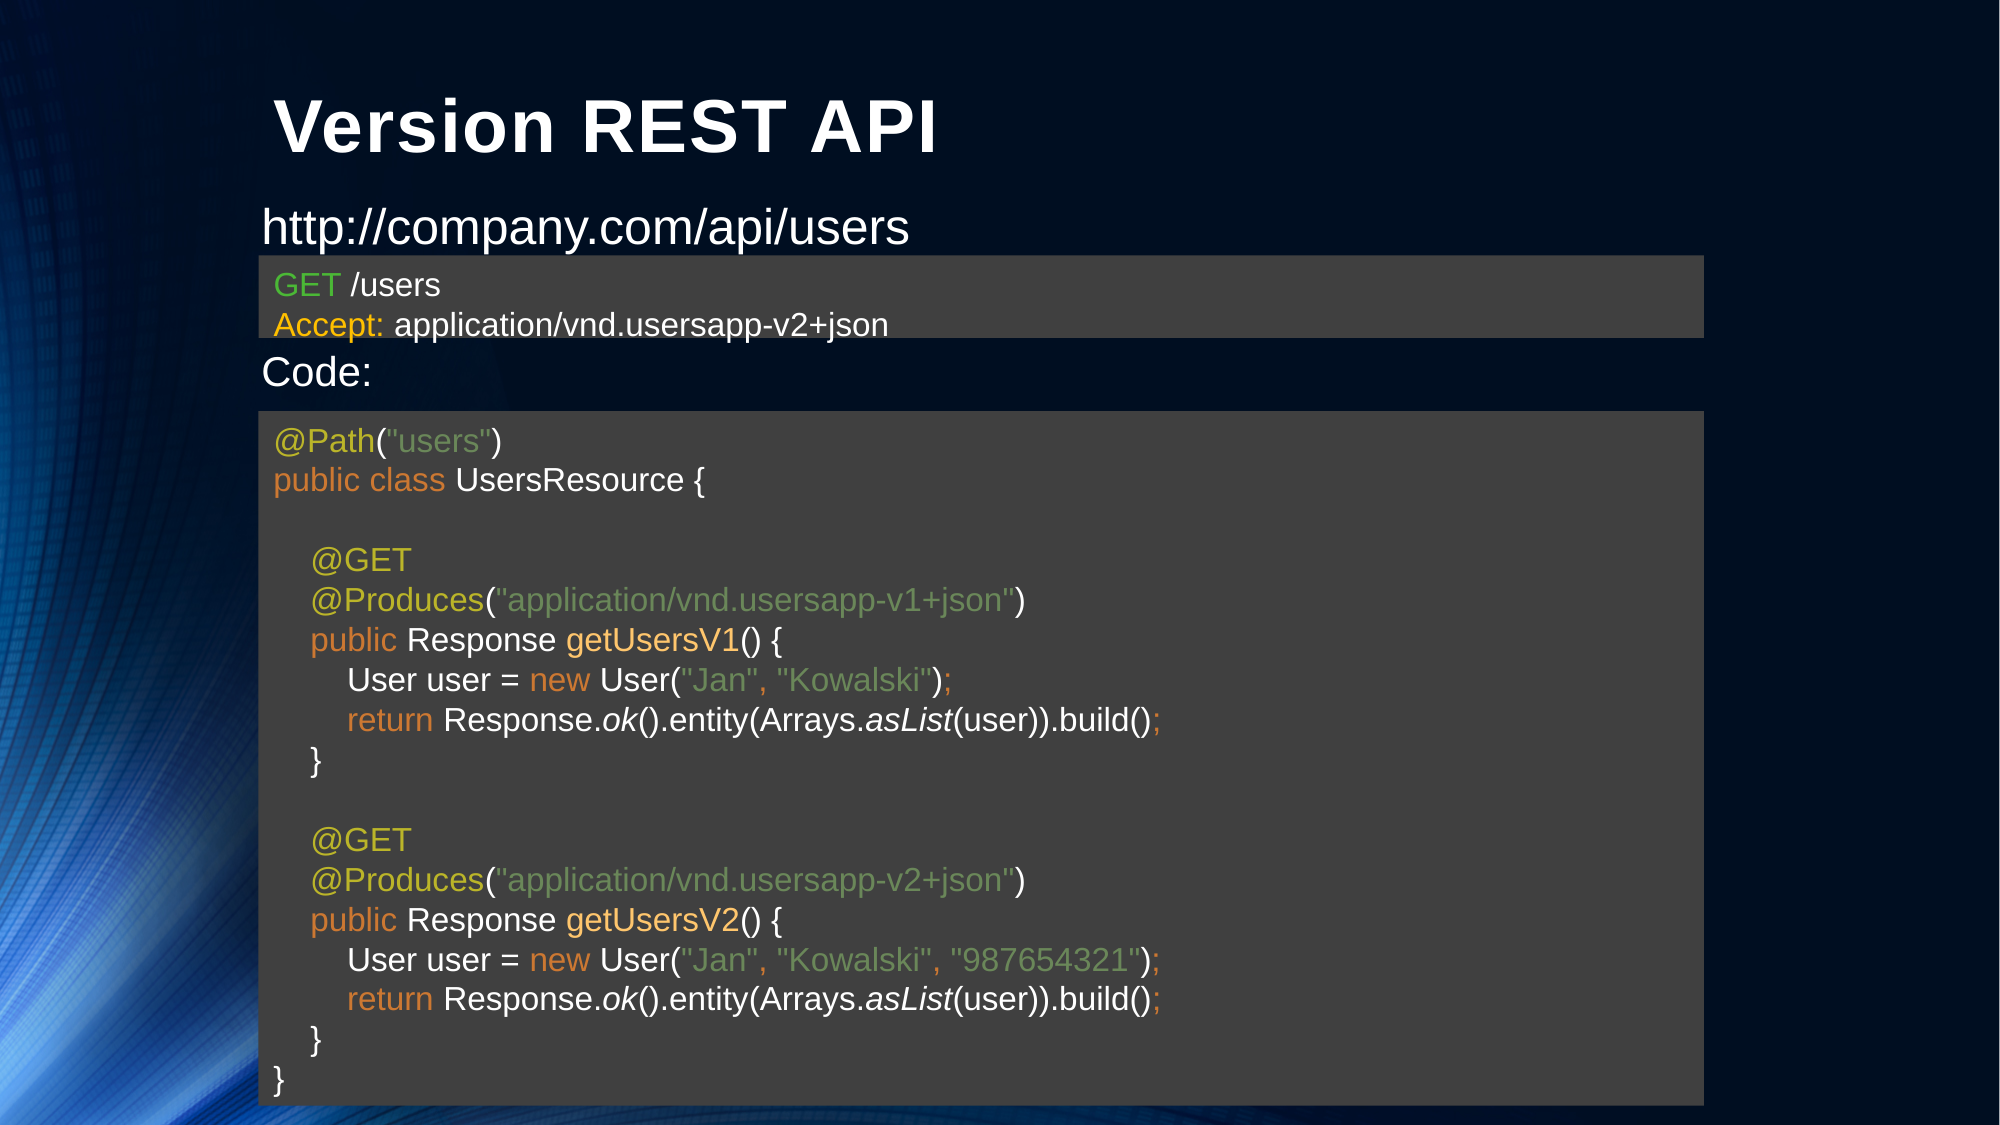

# Version REST API
http://company.com/api/users

Code:

GET /users
Accept: application/vnd.usersapp-v2+json
@Path("users")
public class UsersResource {
    @GET
    @Produces("application/vnd.usersapp-v1+json")
    public Response getUsersV1() {
        User user = new User("Jan", "Kowalski");
        return Response.ok().entity(Arrays.asList(user)).build();
    }
    @GET
    @Produces("application/vnd.usersapp-v2+json")
    public Response getUsersV2() {
        User user = new User("Jan", "Kowalski", "987654321");
        return Response.ok().entity(Arrays.asList(user)).build();
    }
}